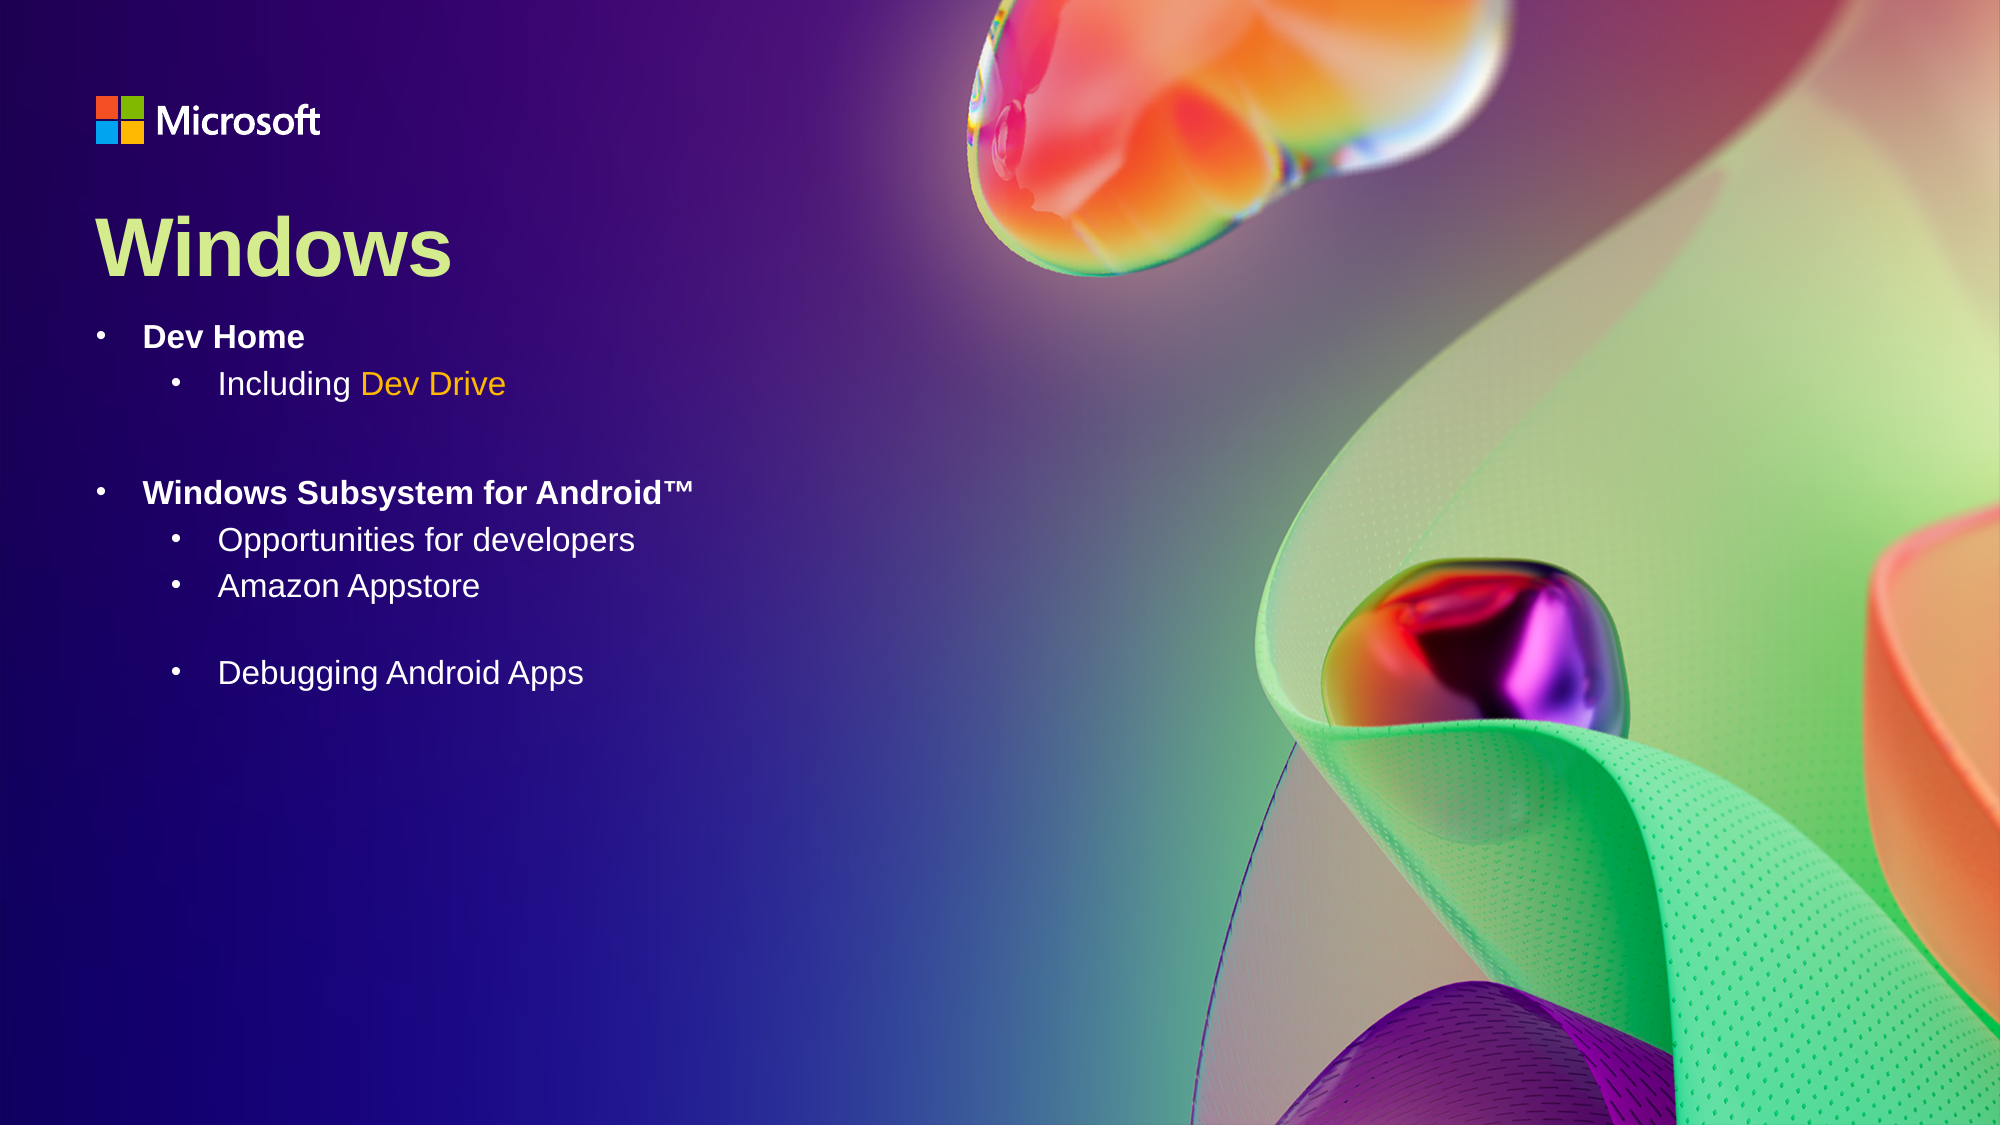

# Windows
Dev Home
Including Dev Drive

Windows Subsystem for Android™️
Opportunities for developers
Amazon Appstore
Debugging Android Apps